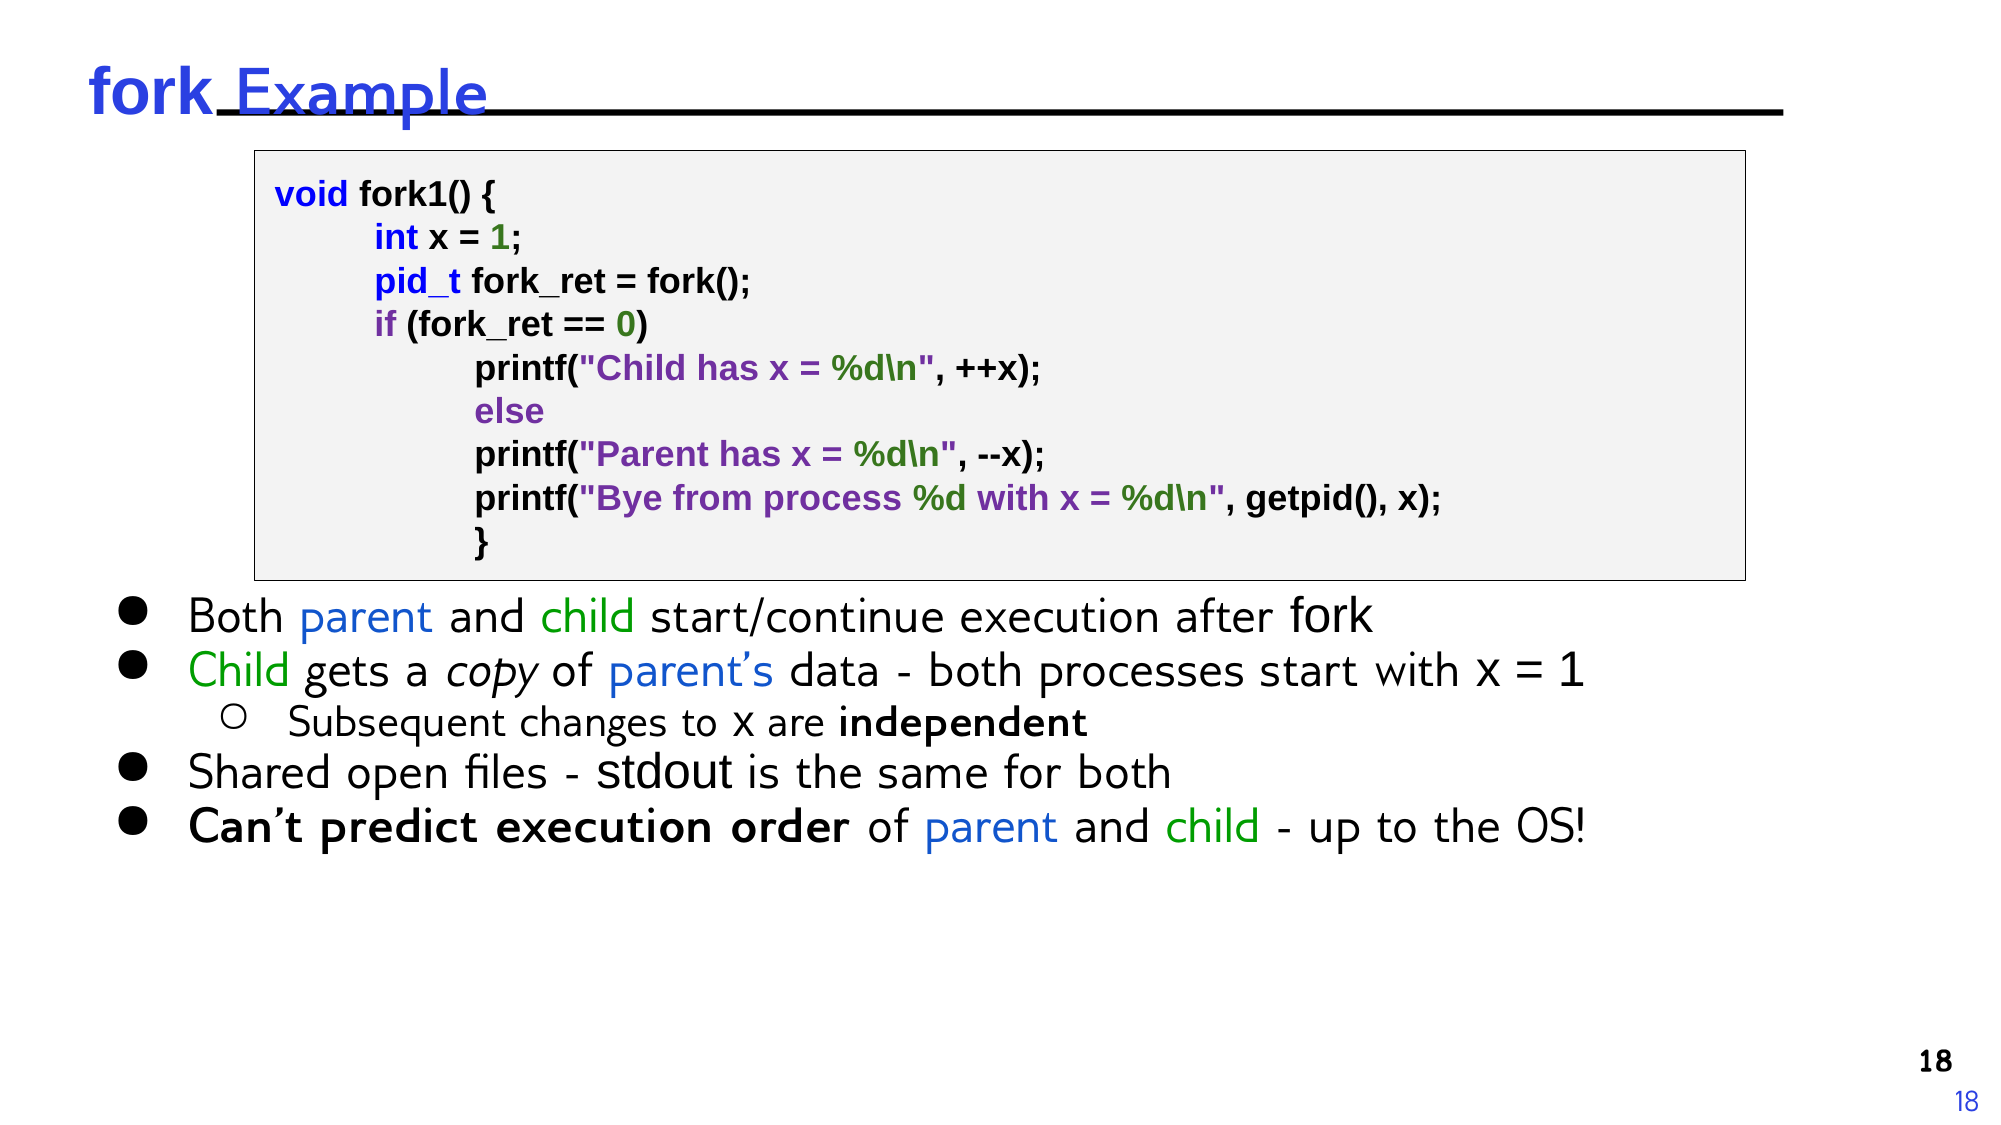

# fork Example
void fork1() {
int x = 1;
pid_t fork_ret = fork();
if (fork_ret == 0)
printf("Child has x = %d\n", ++x);
else
printf("Parent has x = %d\n", --x);
printf("Bye from process %d with x = %d\n", getpid(), x);
}
Both parent and child start/continue execution after fork
Child gets a copy of parent’s data - both processes start with x = 1
Subsequent changes to x are independent
Shared open files - stdout is the same for both
Can’t predict execution order of parent and child - up to the OS!
18